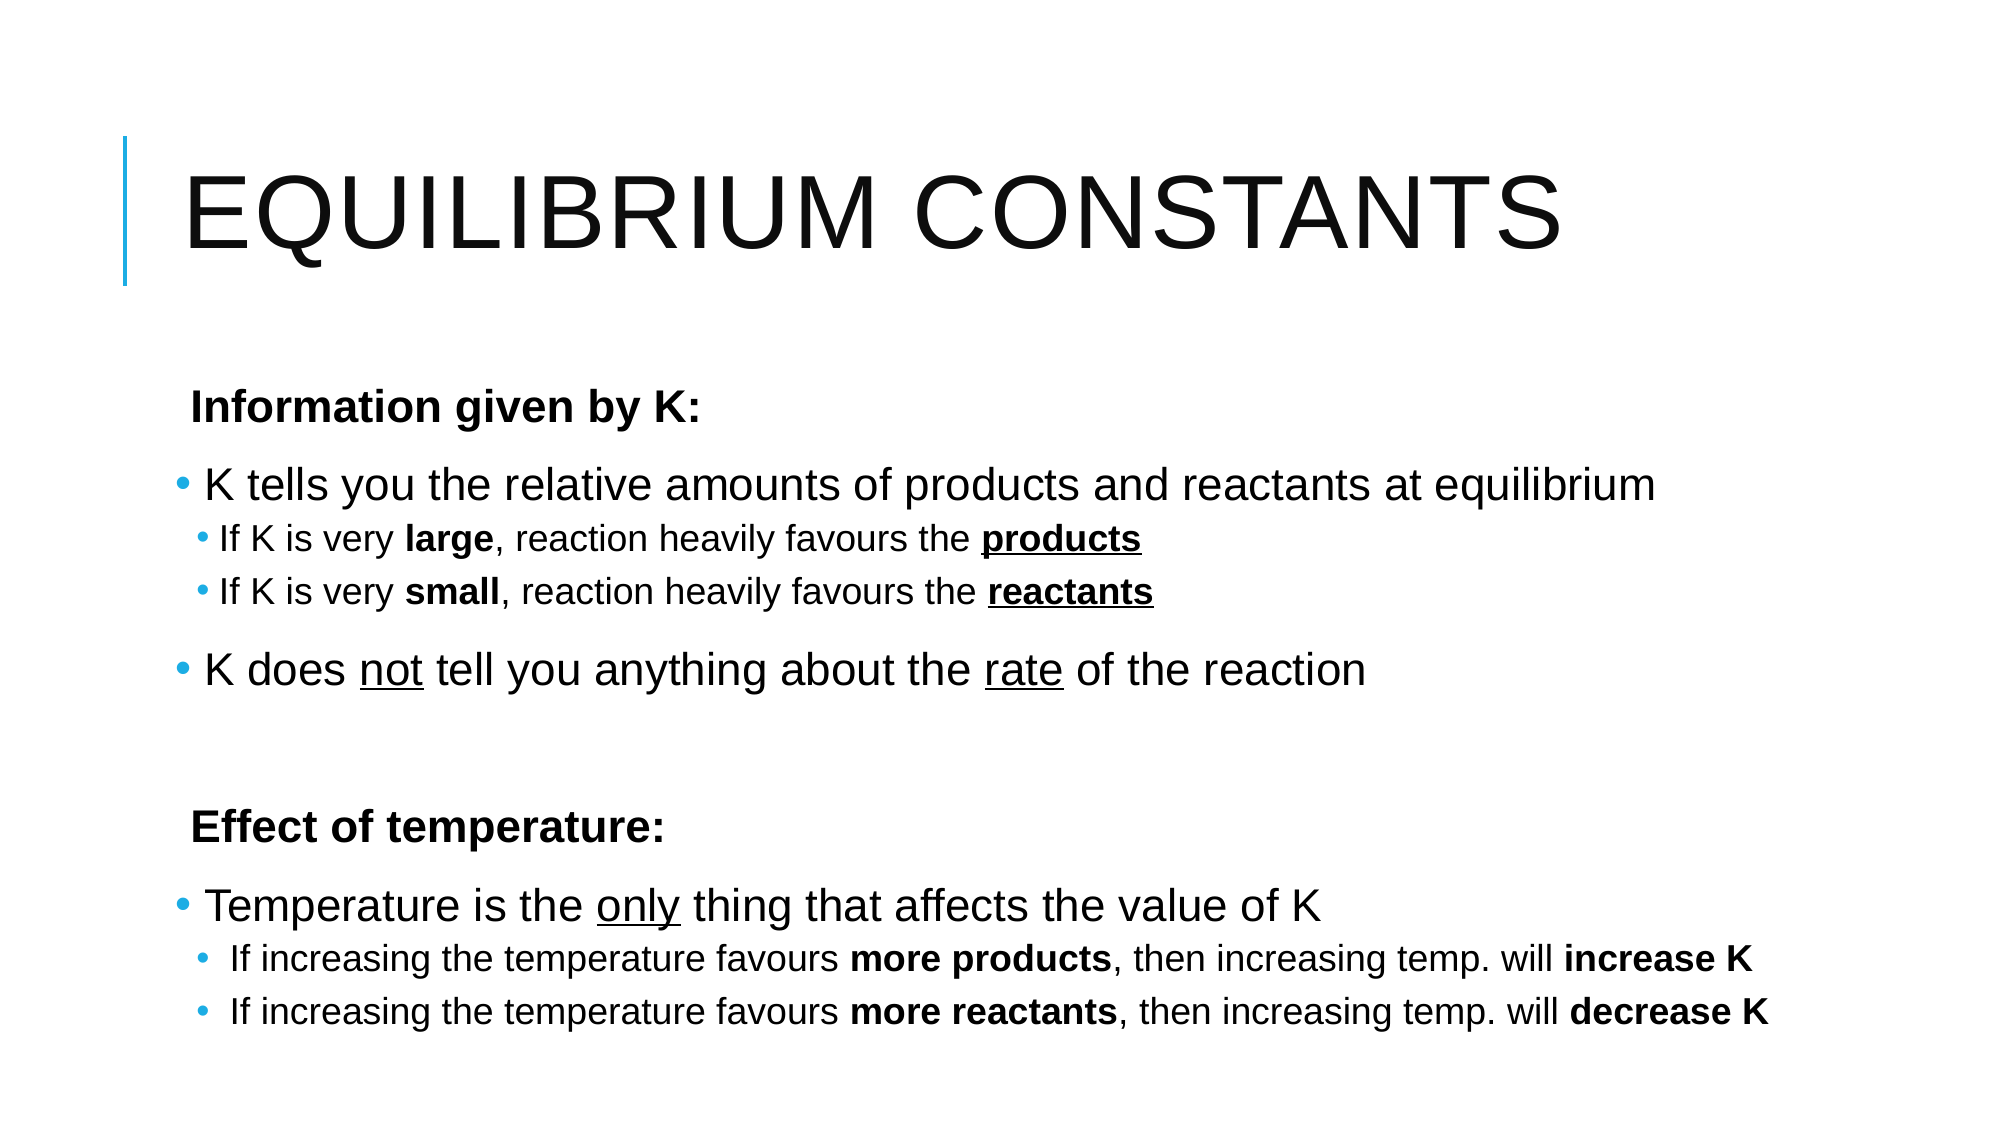

# Equilibrium constants
Information given by K:
 K tells you the relative amounts of products and reactants at equilibrium
If K is very large, reaction heavily favours the products
If K is very small, reaction heavily favours the reactants
 K does not tell you anything about the rate of the reaction

Effect of temperature:
 Temperature is the only thing that affects the value of K
 If increasing the temperature favours more products, then increasing temp. will increase K
 If increasing the temperature favours more reactants, then increasing temp. will decrease K